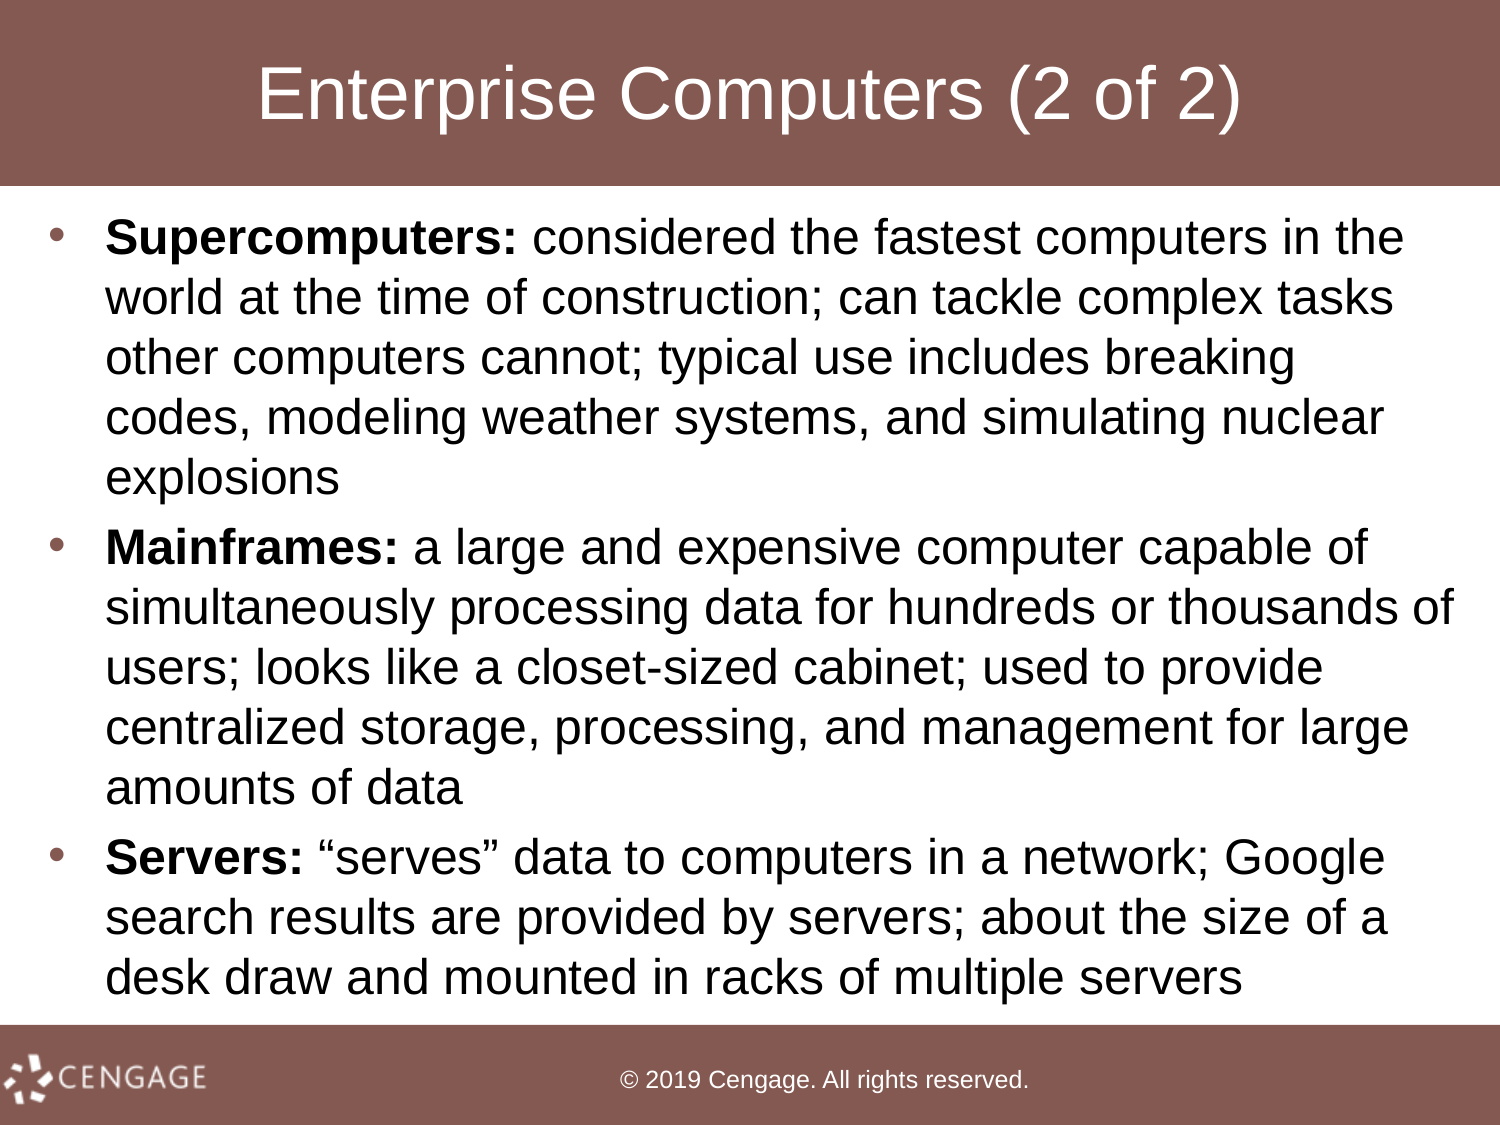

# Enterprise Computers (2 of 2)
Supercomputers: considered the fastest computers in the world at the time of construction; can tackle complex tasks other computers cannot; typical use includes breaking codes, modeling weather systems, and simulating nuclear explosions
Mainframes: a large and expensive computer capable of simultaneously processing data for hundreds or thousands of users; looks like a closet-sized cabinet; used to provide centralized storage, processing, and management for large amounts of data
Servers: “serves” data to computers in a network; Google search results are provided by servers; about the size of a desk draw and mounted in racks of multiple servers